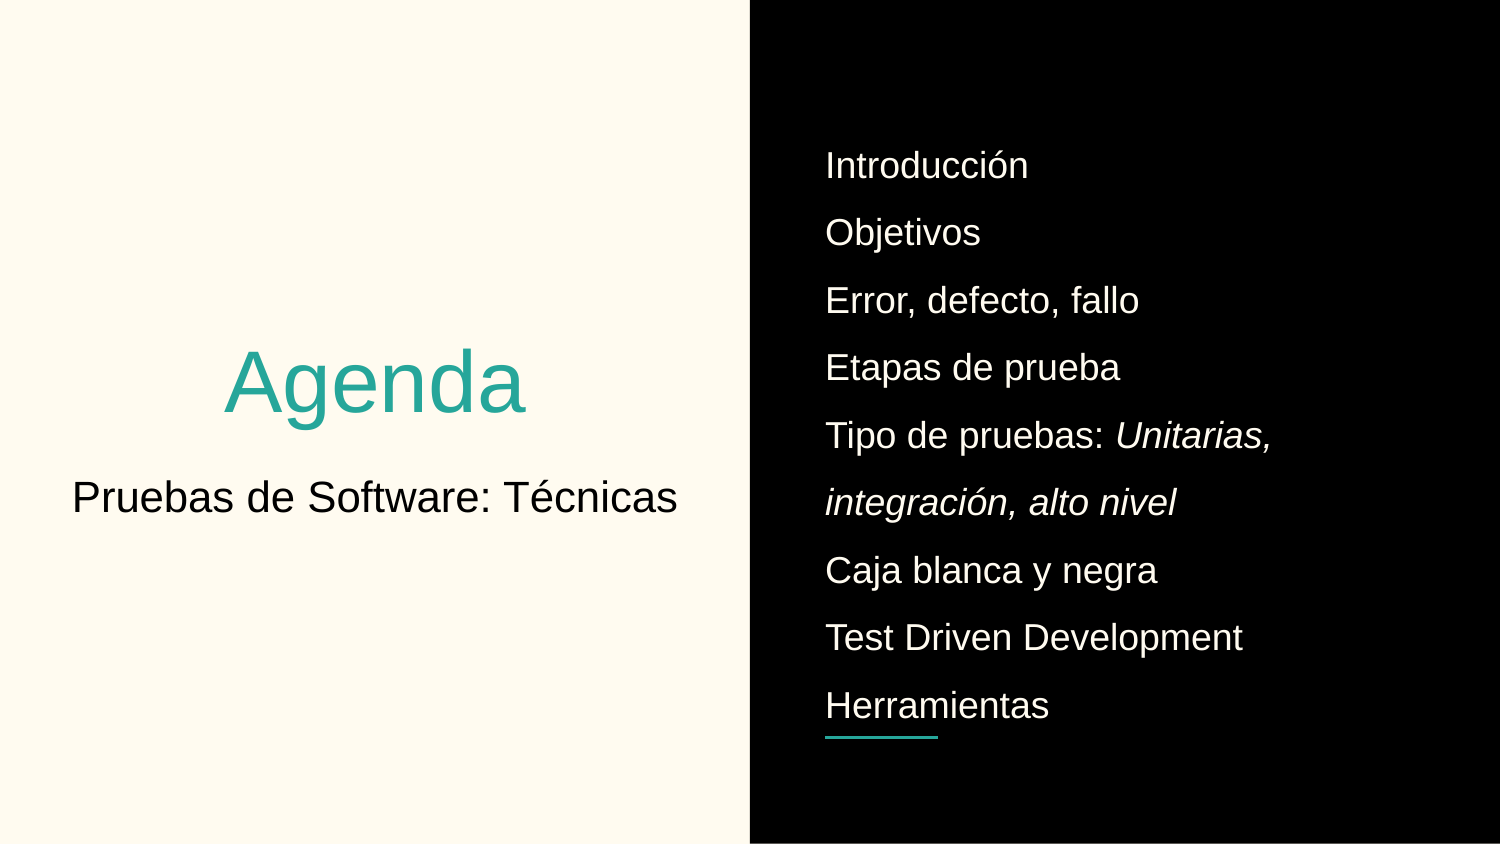

Introducción
Objetivos
Error, defecto, fallo
Etapas de prueba
Tipo de pruebas: Unitarias, integración, alto nivel
Caja blanca y negra
Test Driven Development
Herramientas
# Agenda
Pruebas de Software: Técnicas